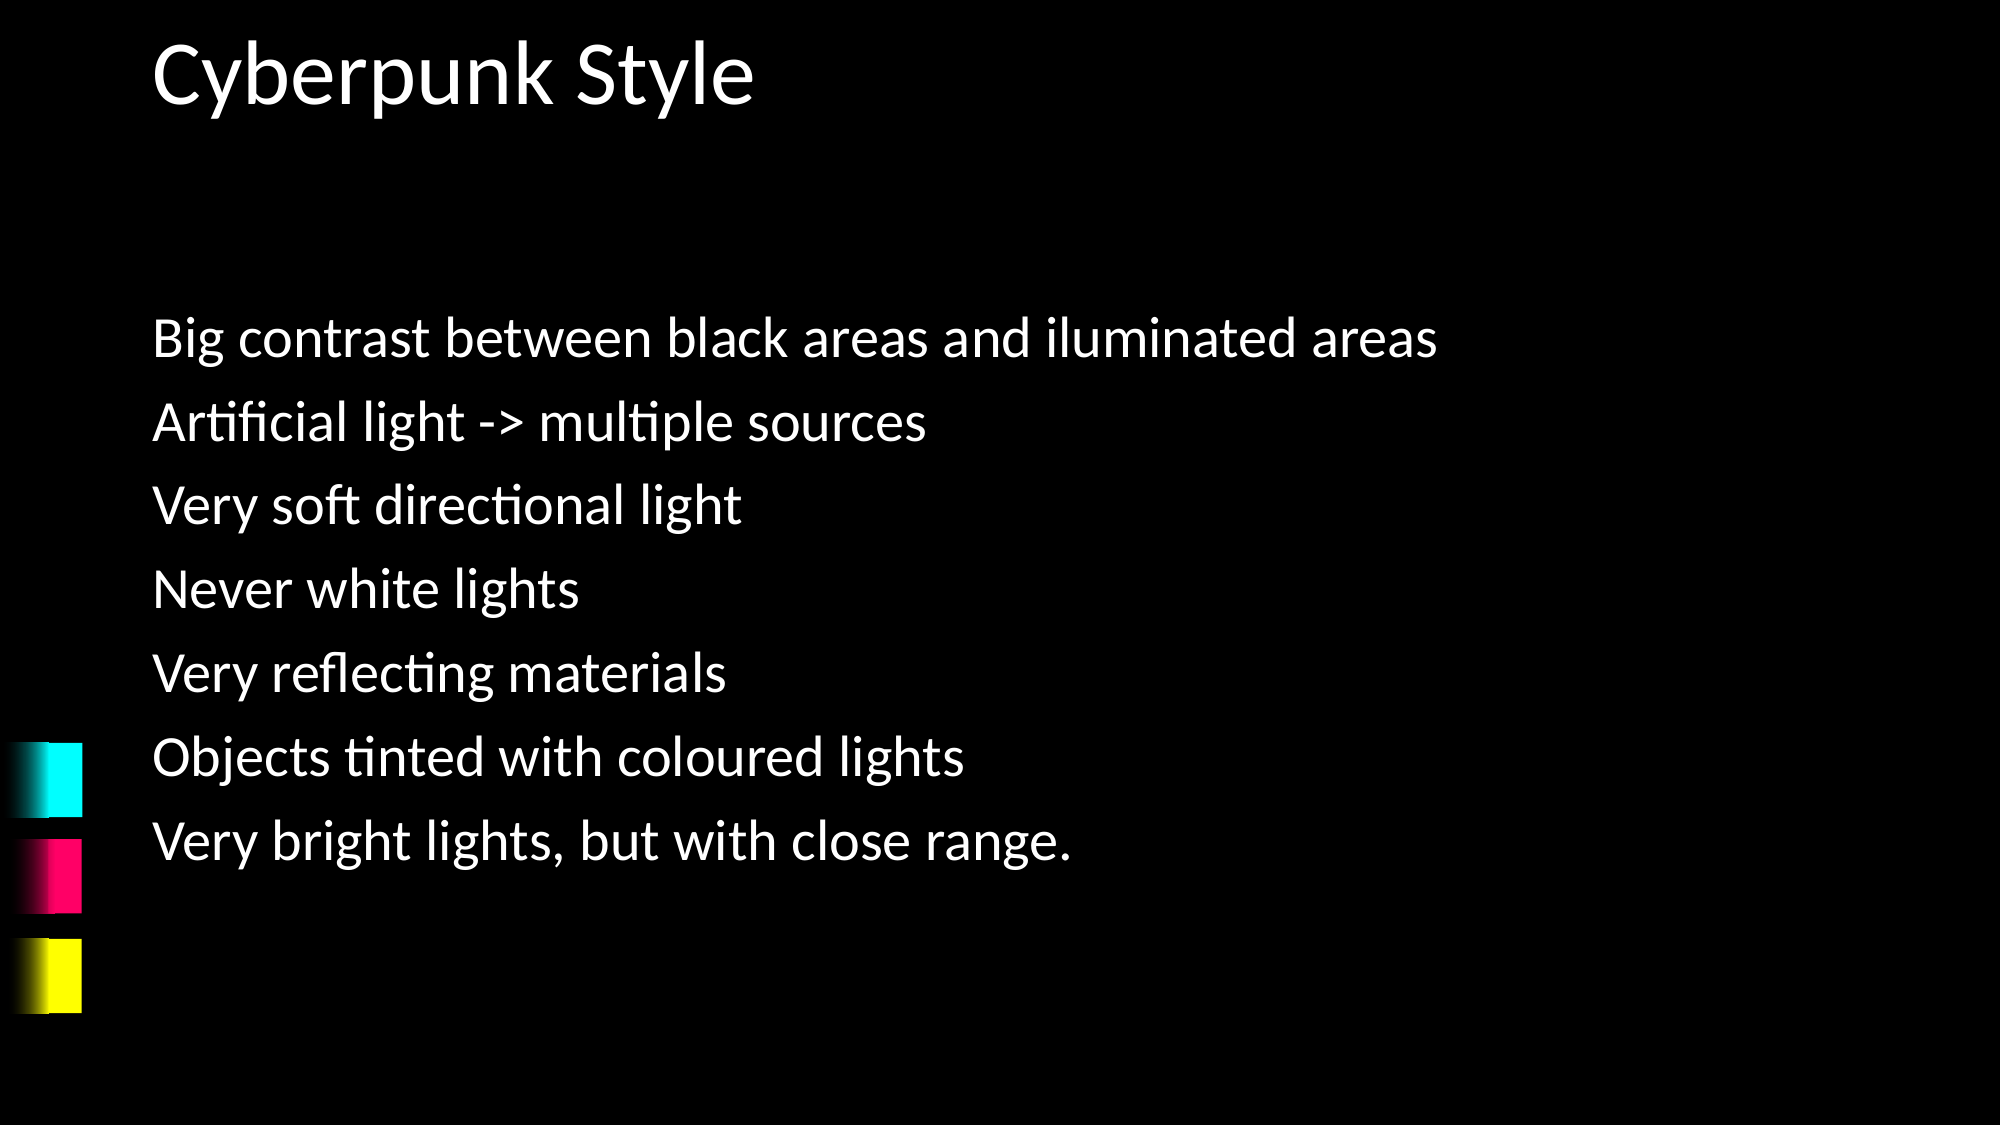

# Cyberpunk Style
Big contrast between black areas and iluminated areas
Artificial light -> multiple sources
Very soft directional light
Never white lights
Very reflecting materials
Objects tinted with coloured lights
Very bright lights, but with close range.